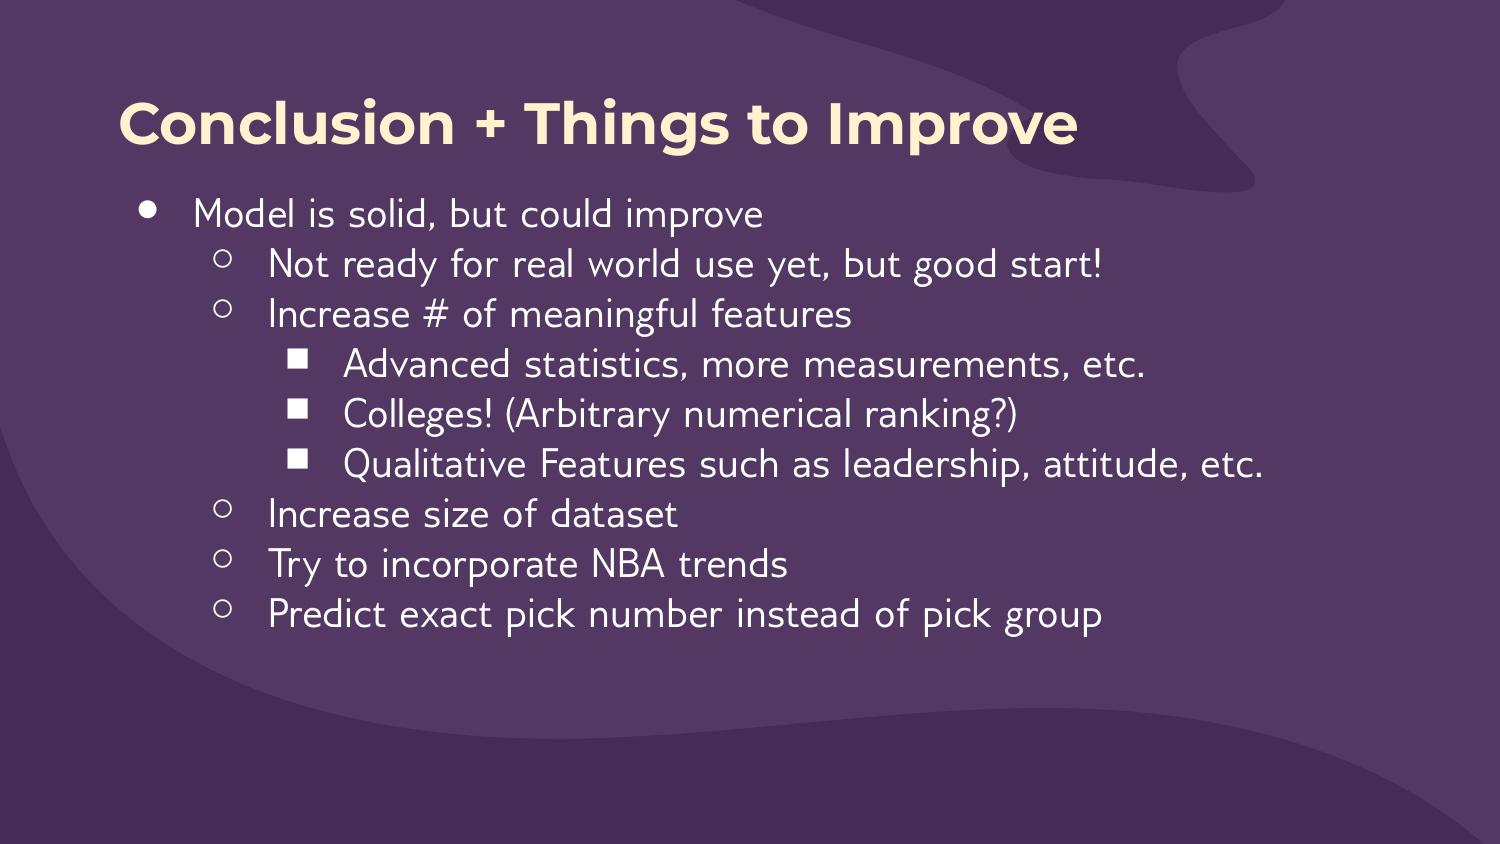

# Conclusion + Things to Improve
Model is solid, but could improve
Not ready for real world use yet, but good start!
Increase # of meaningful features
Advanced statistics, more measurements, etc.
Colleges! (Arbitrary numerical ranking?)
Qualitative Features such as leadership, attitude, etc.
Increase size of dataset
Try to incorporate NBA trends
Predict exact pick number instead of pick group